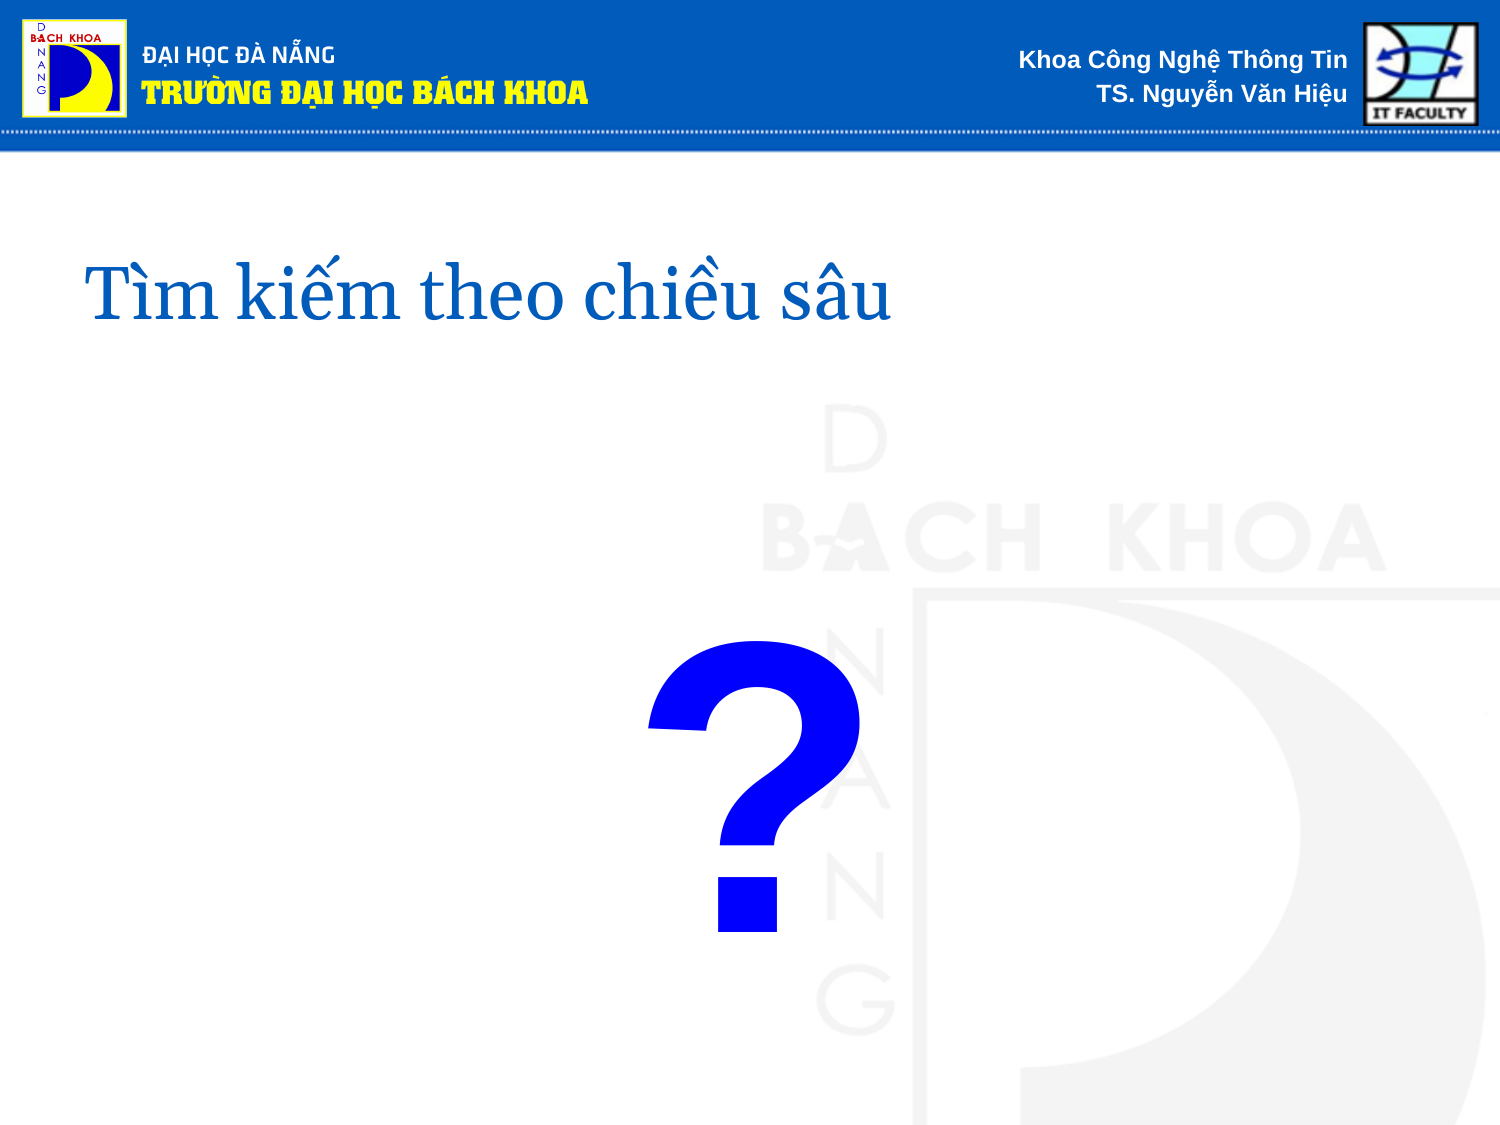

# Tìm kiếm theo chiều sâu
?